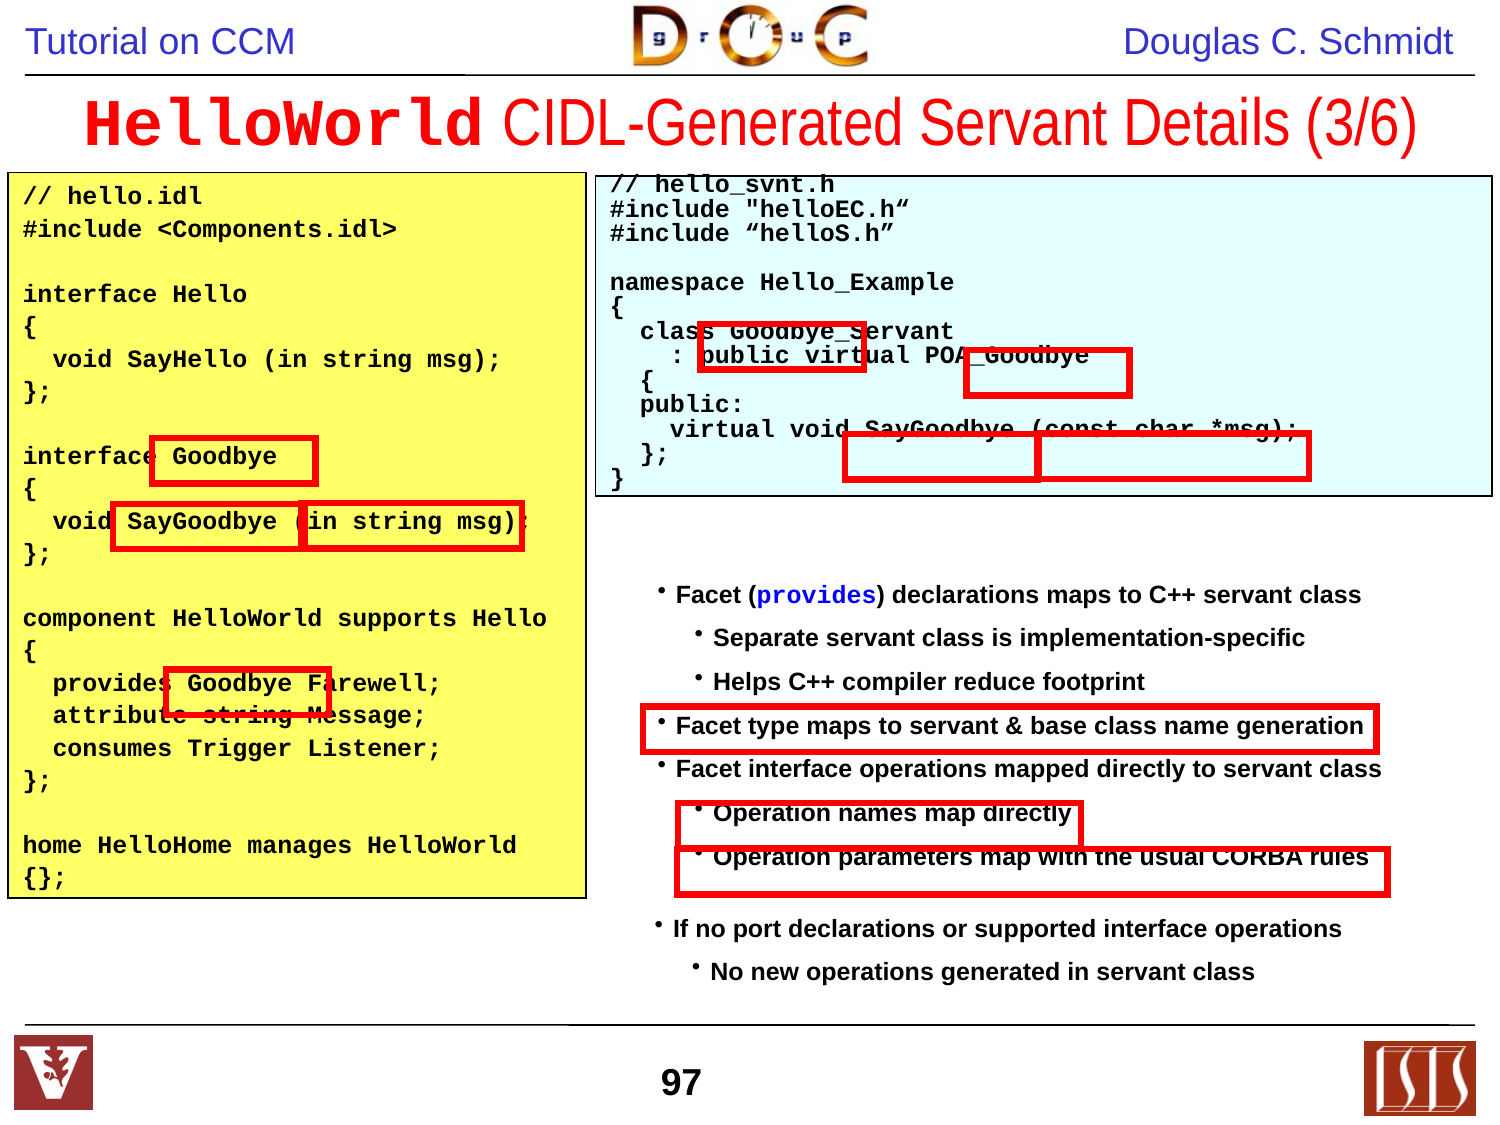

# HelloWorld CIDL-Generated Servant Details (3/6)
// hello.idl
#include <Components.idl>

interface Hello
{
  void SayHello (in string msg);
};

interface Goodbye
{
  void SayGoodbye (in string msg);
};

component HelloWorld supports Hello
{
  provides Goodbye Farewell;
  attribute string Message;
  consumes Trigger Listener;
};

home HelloHome manages HelloWorld
{};
// hello_svnt.h
#include "helloEC.h“
#include “helloS.h”

namespace Hello_Example
{
  class Goodbye_Servant
    : public virtual POA_Goodbye
  {
  public:
    virtual void SayGoodbye (const char *msg);
  };
}

Facet (provides) declarations maps to C++ servant class
Separate servant class is implementation-specific
Helps C++ compiler reduce footprint
Facet type maps to servant & base class name generation
Facet interface operations mapped directly to servant class
Operation names map directly
Operation parameters map with the usual CORBA rules

If no port declarations or supported interface operations
No new operations generated in servant class